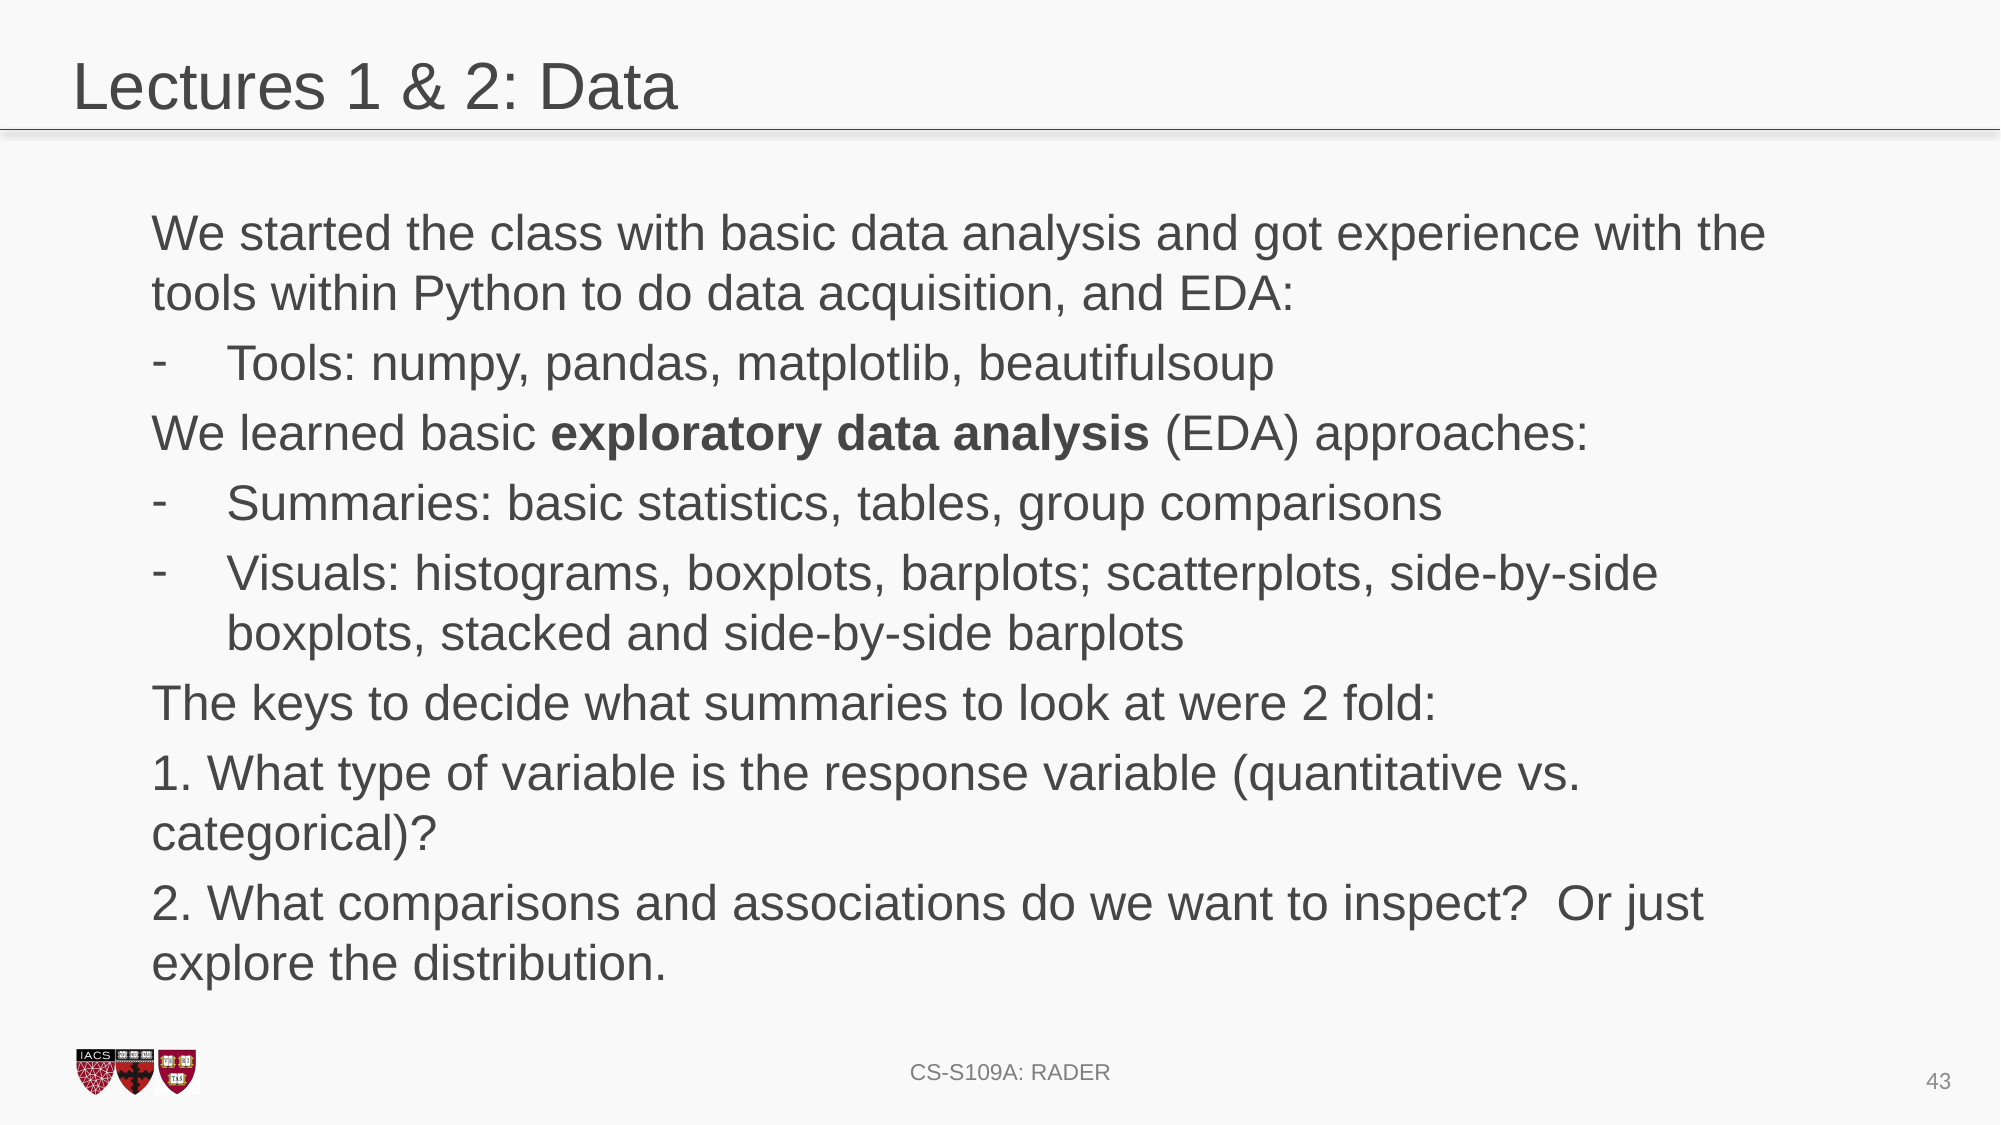

# Lectures 1 & 2: Data
We started the class with basic data analysis and got experience with the tools within Python to do data acquisition, and EDA:
Tools: numpy, pandas, matplotlib, beautifulsoup
We learned basic exploratory data analysis (EDA) approaches:
Summaries: basic statistics, tables, group comparisons
Visuals: histograms, boxplots, barplots; scatterplots, side-by-side boxplots, stacked and side-by-side barplots
The keys to decide what summaries to look at were 2 fold:
1. What type of variable is the response variable (quantitative vs. categorical)?
2. What comparisons and associations do we want to inspect?  Or just explore the distribution.
43